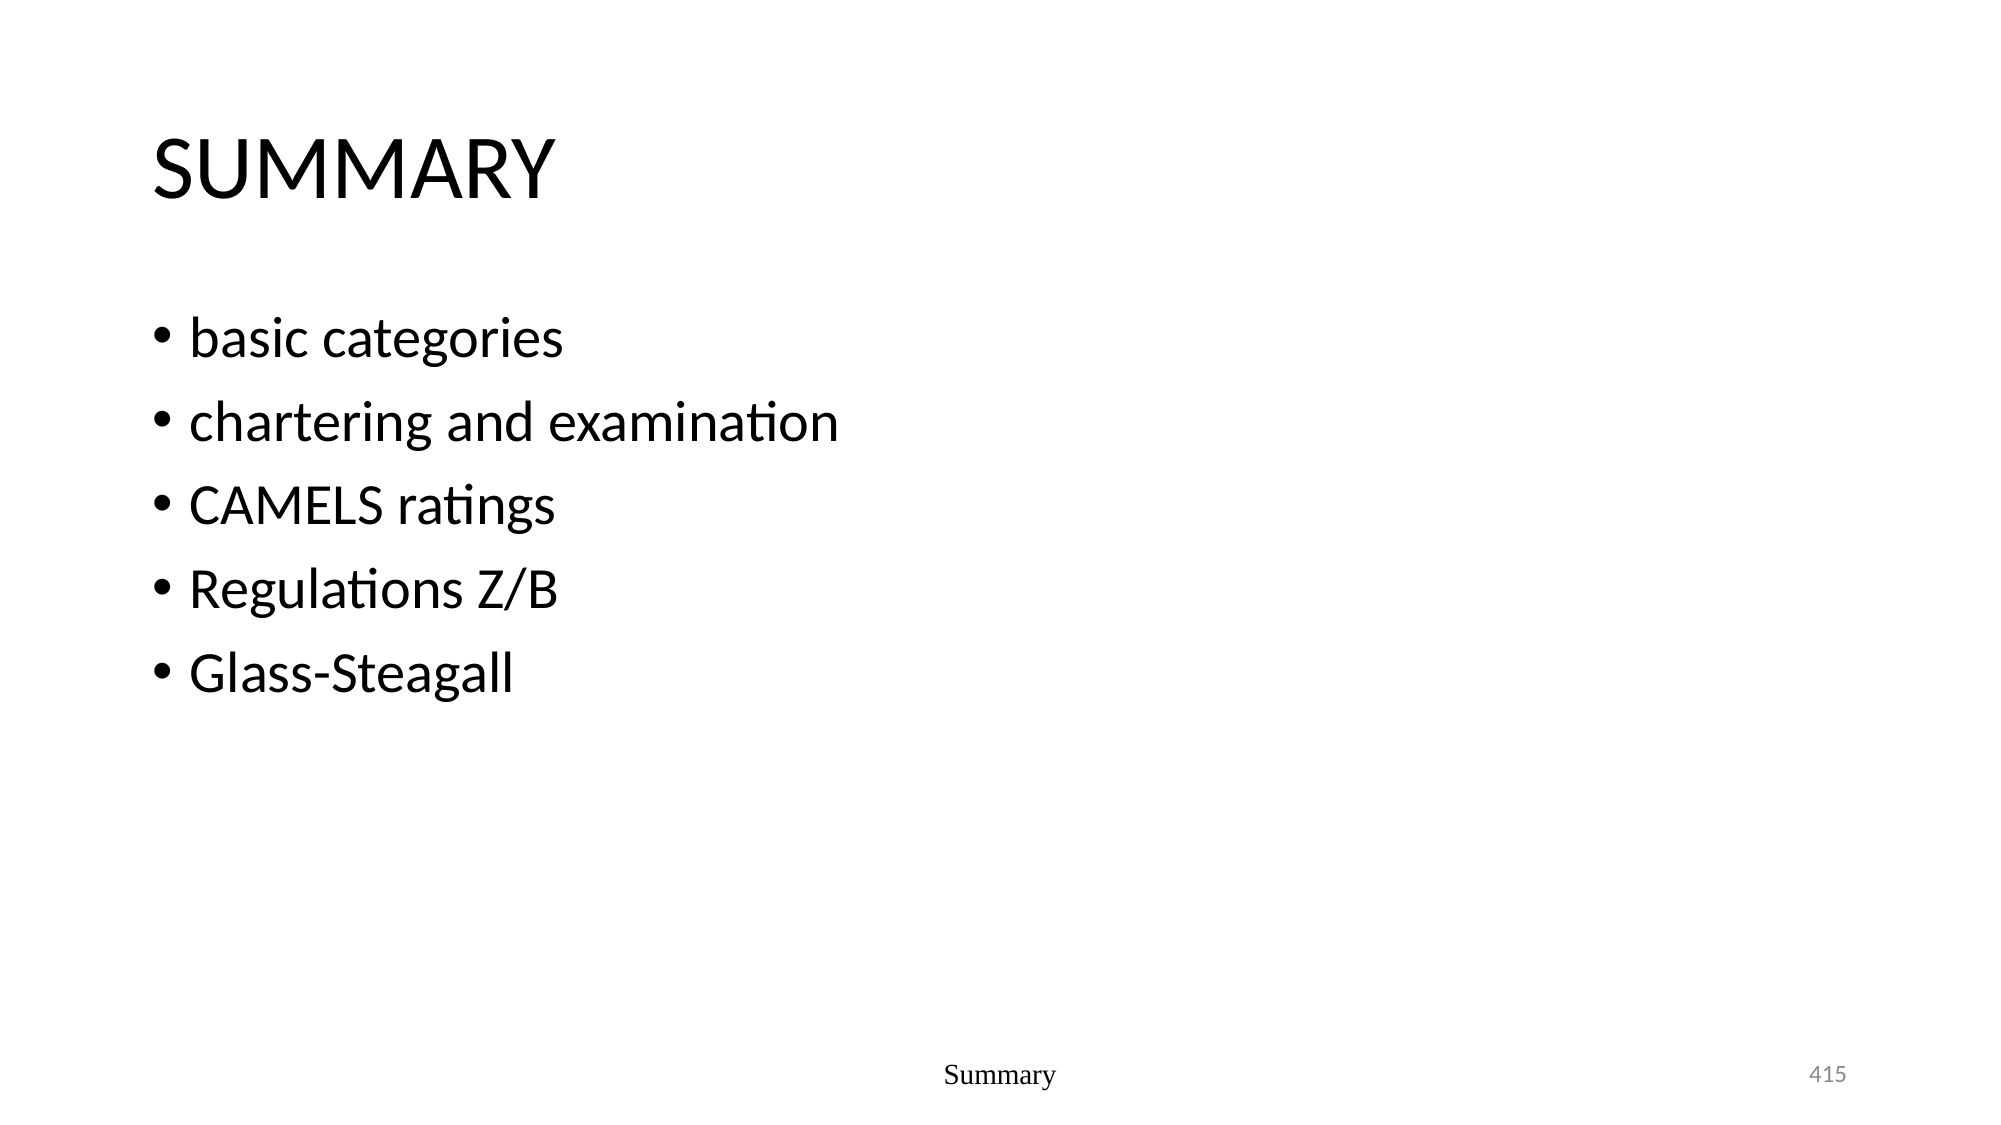

# SUMMARY
basic categories
chartering and examination
CAMELS ratings
Regulations Z/B
Glass-Steagall

415
Summary